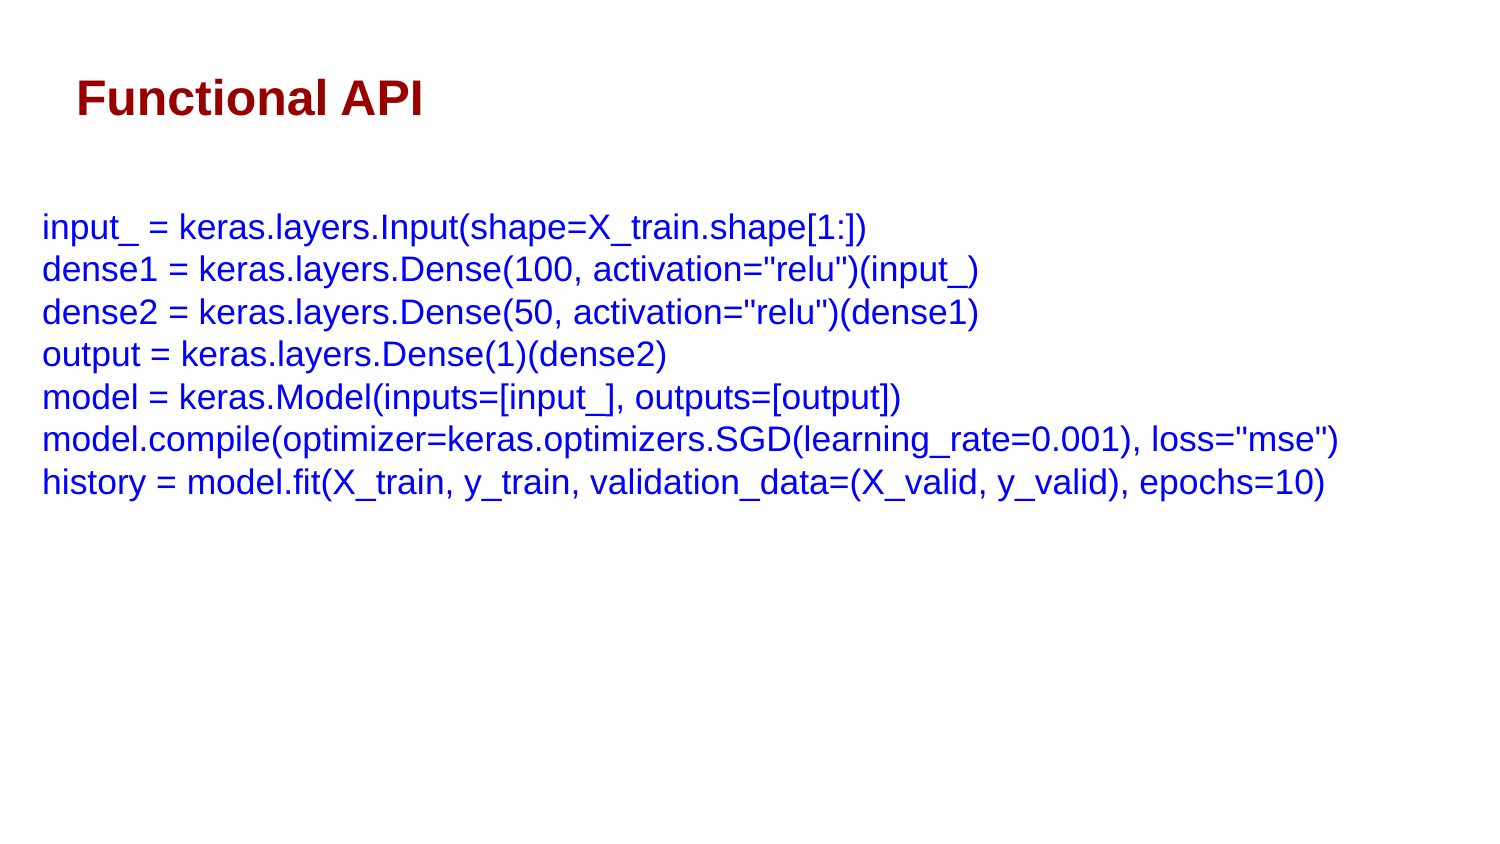

Functional API

input_ = keras.layers.Input(shape=X_train.shape[1:])
dense1 = keras.layers.Dense(100, activation="relu")(input_)
dense2 = keras.layers.Dense(50, activation="relu")(dense1)
output = keras.layers.Dense(1)(dense2)
model = keras.Model(inputs=[input_], outputs=[output])
model.compile(optimizer=keras.optimizers.SGD(learning_rate=0.001), loss="mse")
history = model.fit(X_train, y_train, validation_data=(X_valid, y_valid), epochs=10)